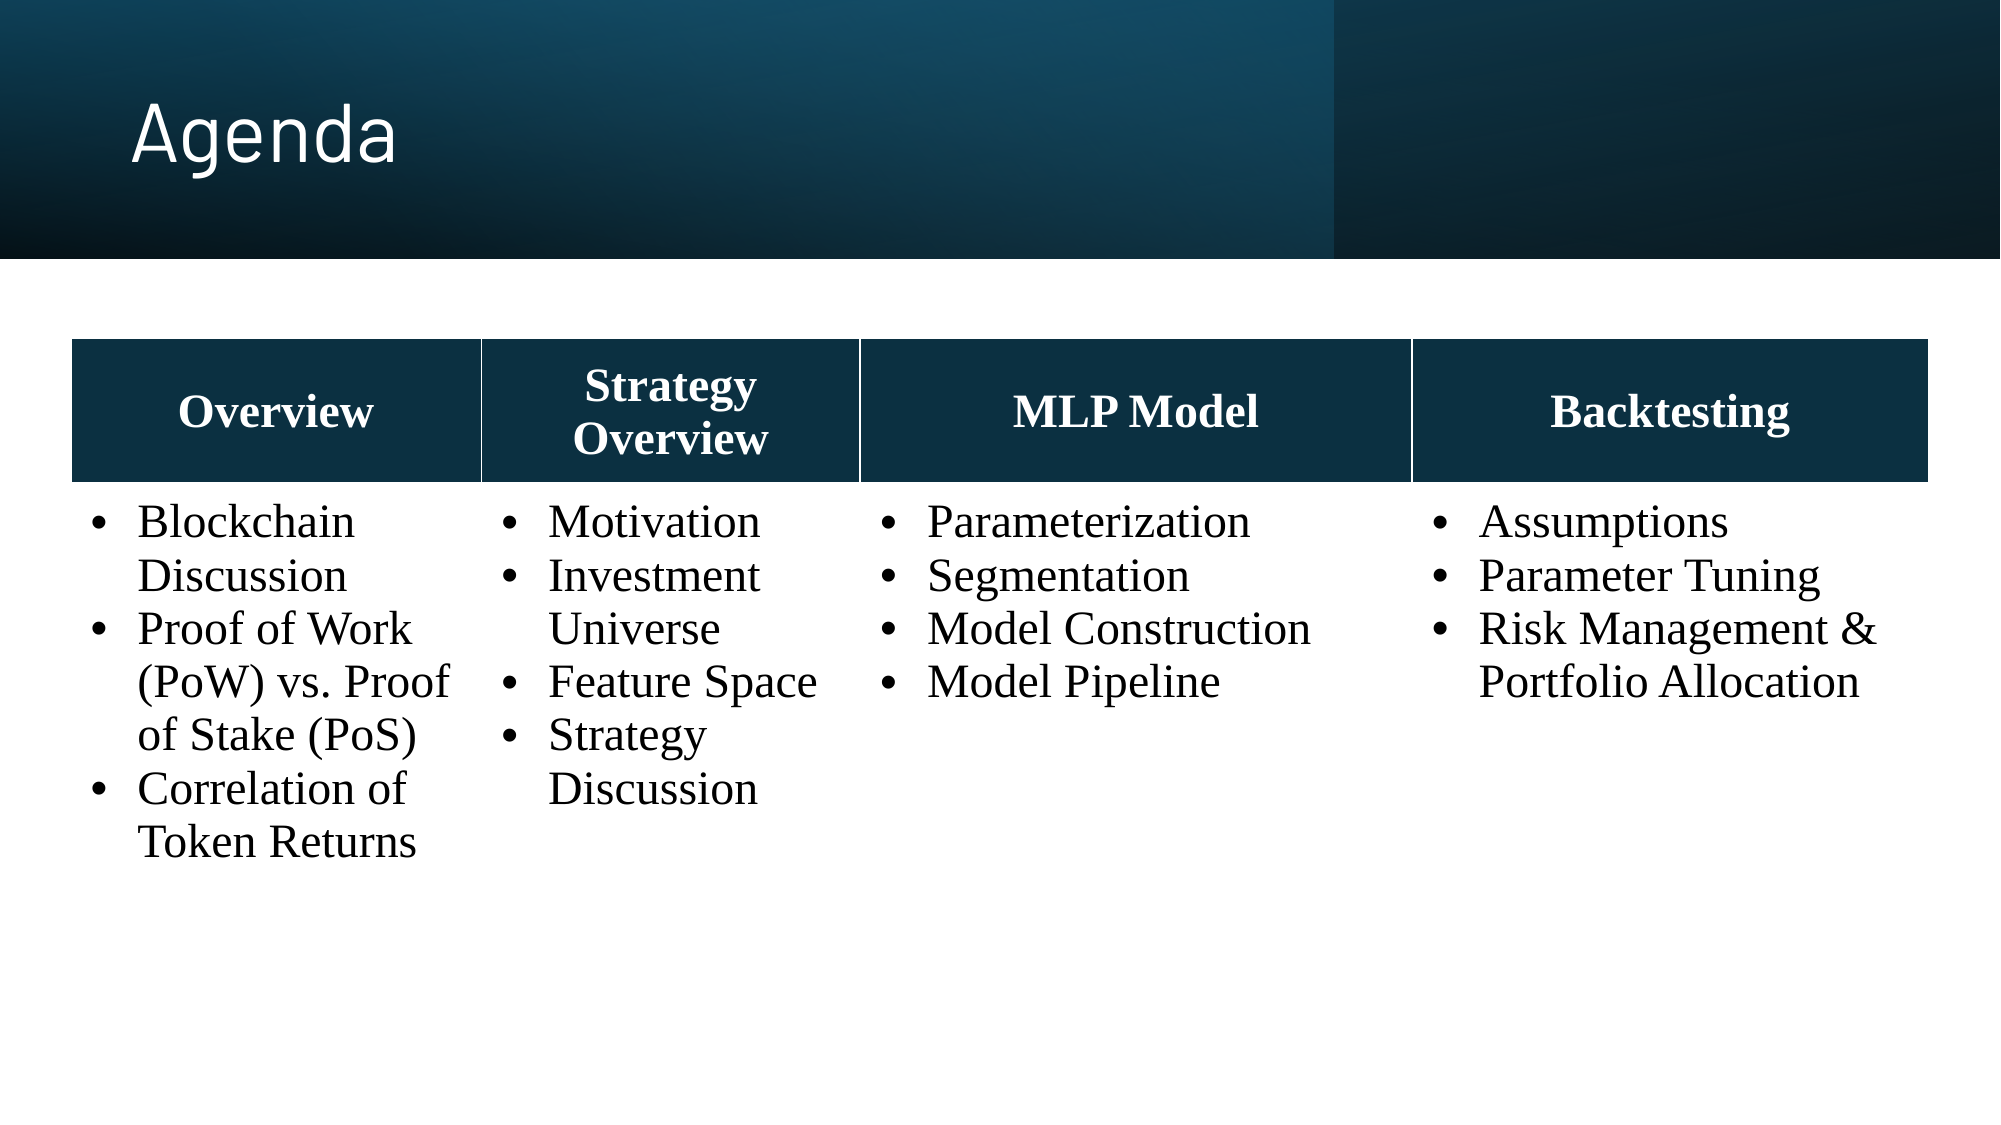

# Agenda
| Overview | Strategy Overview | MLP Model | Backtesting |
| --- | --- | --- | --- |
| Blockchain Discussion Proof of Work (PoW) vs. Proof of Stake (PoS) Correlation of Token Returns | Motivation Investment Universe Feature Space Strategy Discussion | Parameterization Segmentation Model Construction Model Pipeline | Assumptions Parameter Tuning Risk Management & Portfolio Allocation |